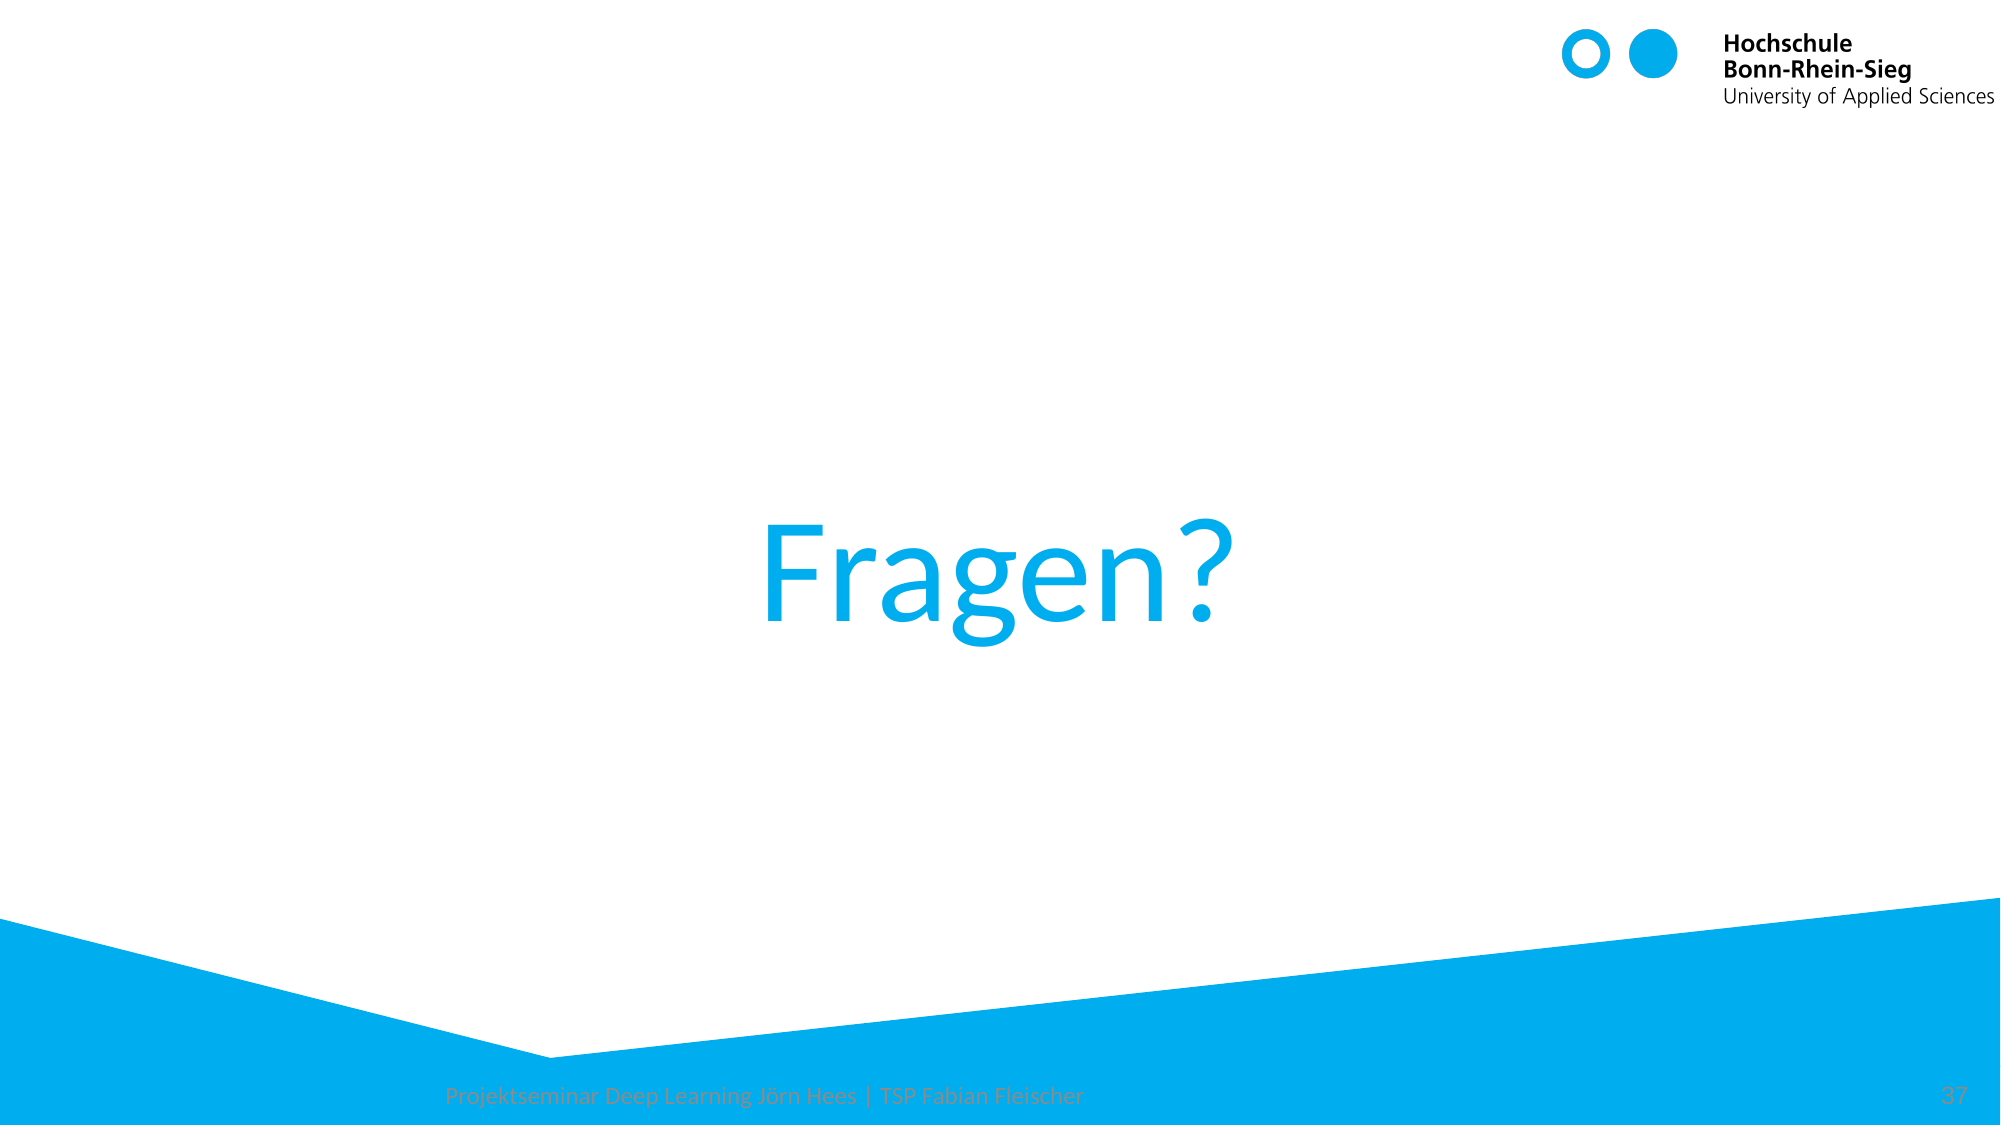

Fragen?
Projektseminar Deep Learning Jörn Hees | TSP Fabian Fleischer
37